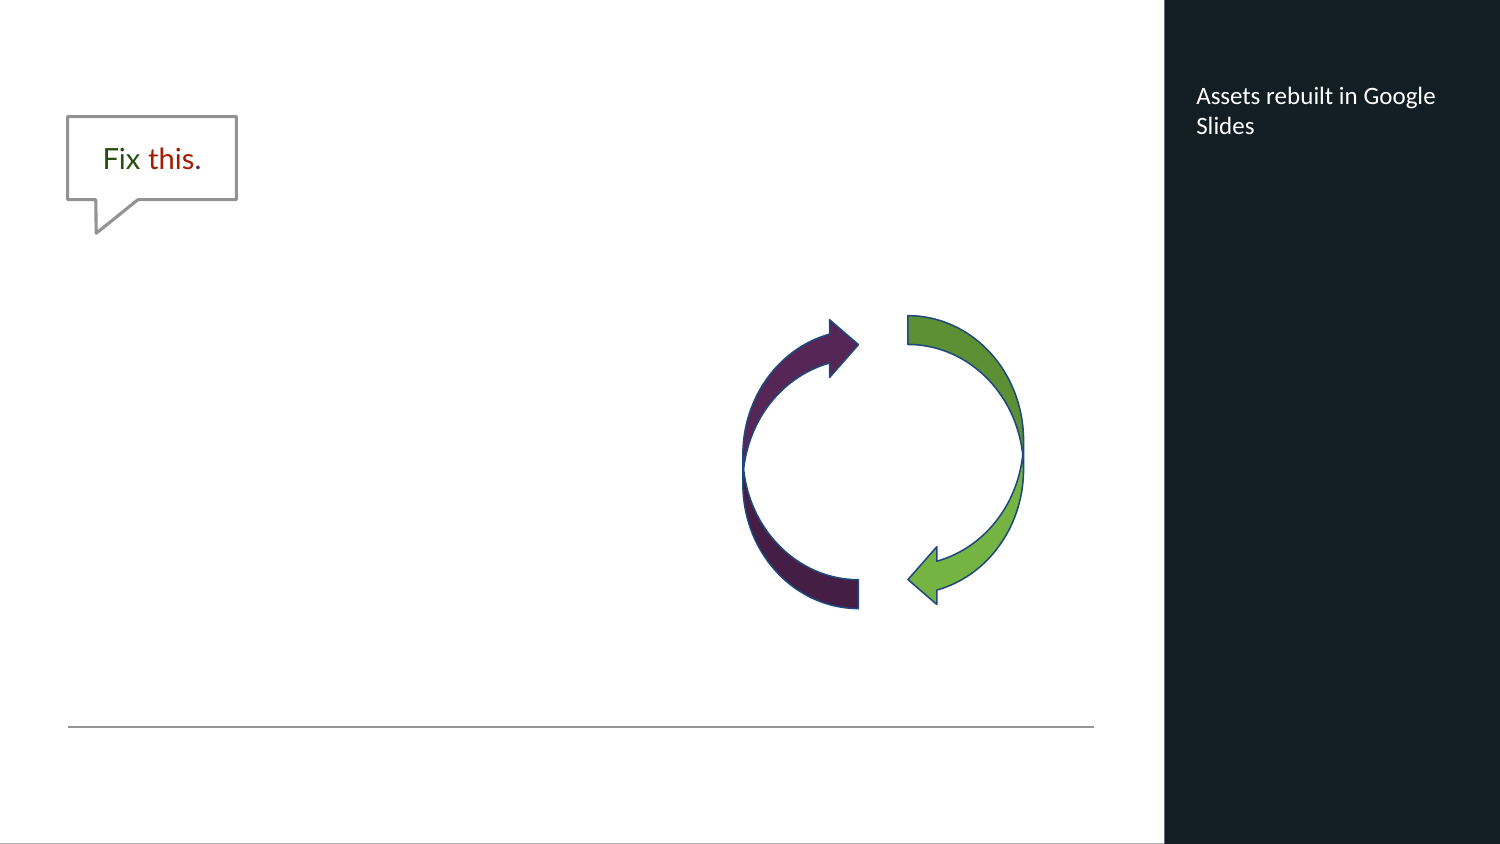

# Assets rebuilt in Google Slides
Fix this.